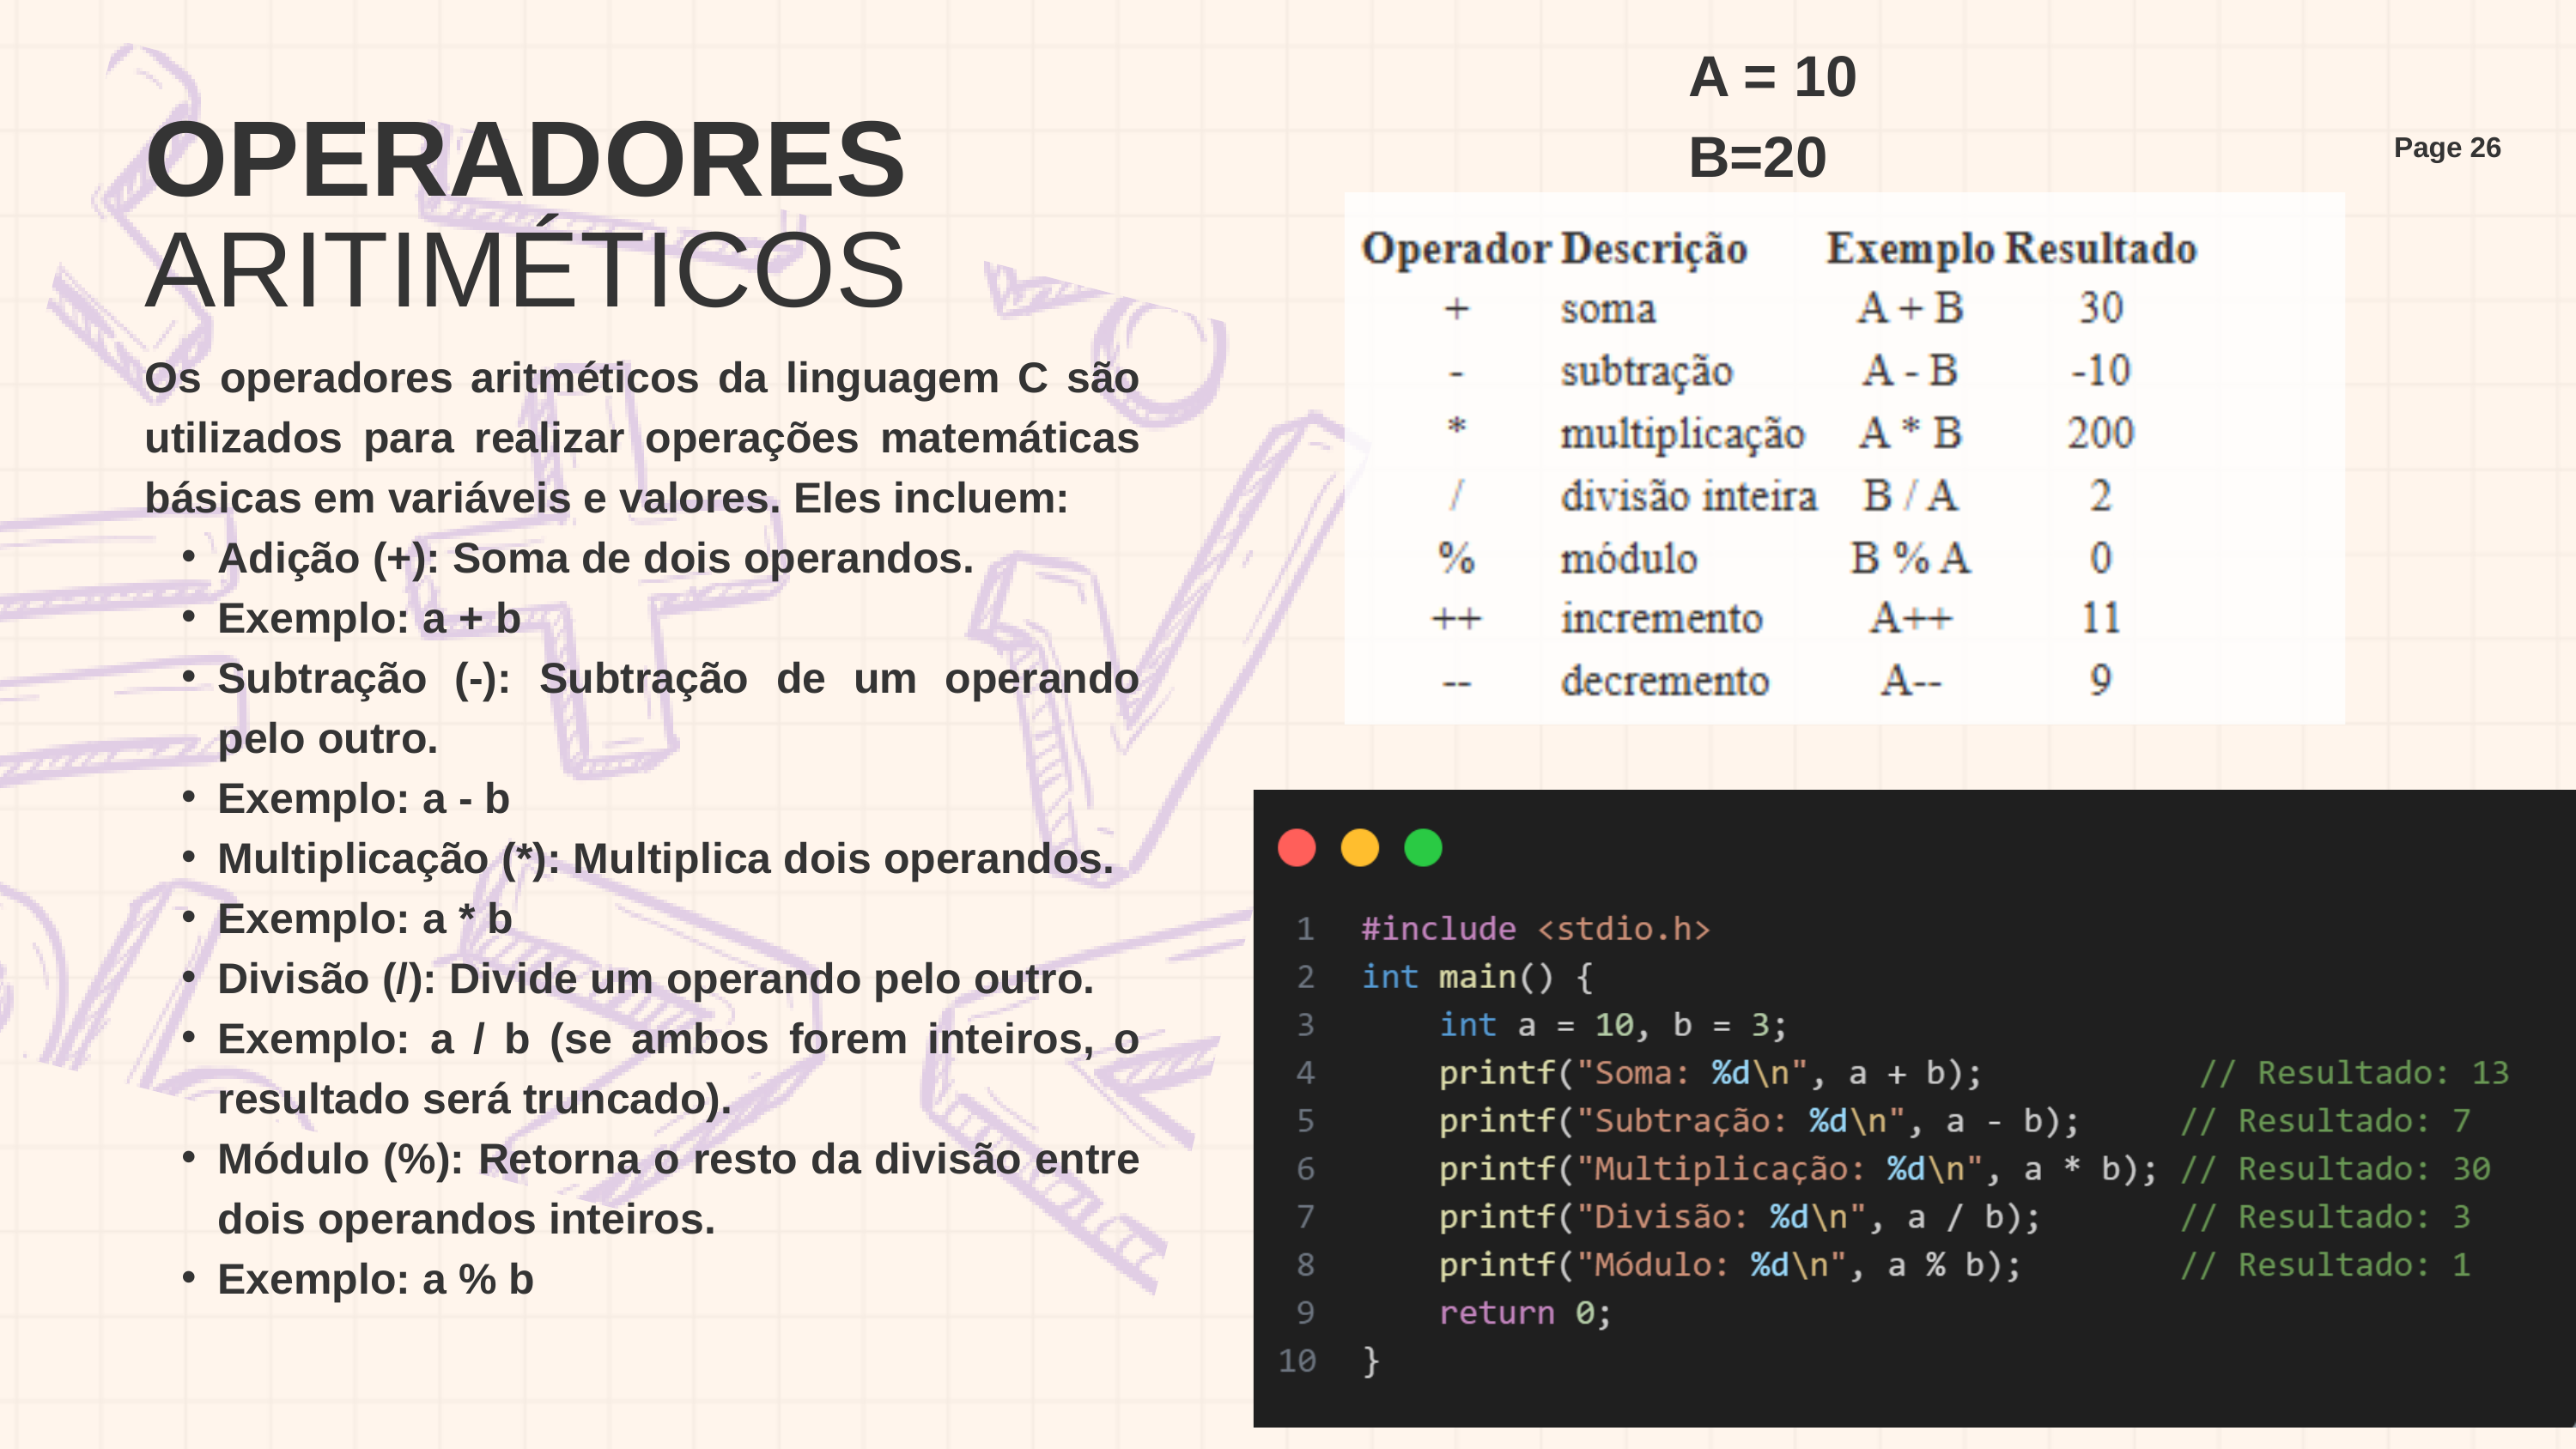

A = 10
B=20
OPERADORES
Page 26
ARITIMÉTICOS

Os operadores aritméticos da linguagem C são utilizados para realizar operações matemáticas básicas em variáveis e valores. Eles incluem:
Adição (+): Soma de dois operandos.
Exemplo: a + b
Subtração (-): Subtração de um operando pelo outro.
Exemplo: a - b
Multiplicação (*): Multiplica dois operandos.
Exemplo: a * b
Divisão (/): Divide um operando pelo outro.
Exemplo: a / b (se ambos forem inteiros, o resultado será truncado).
Módulo (%): Retorna o resto da divisão entre dois operandos inteiros.
Exemplo: a % b